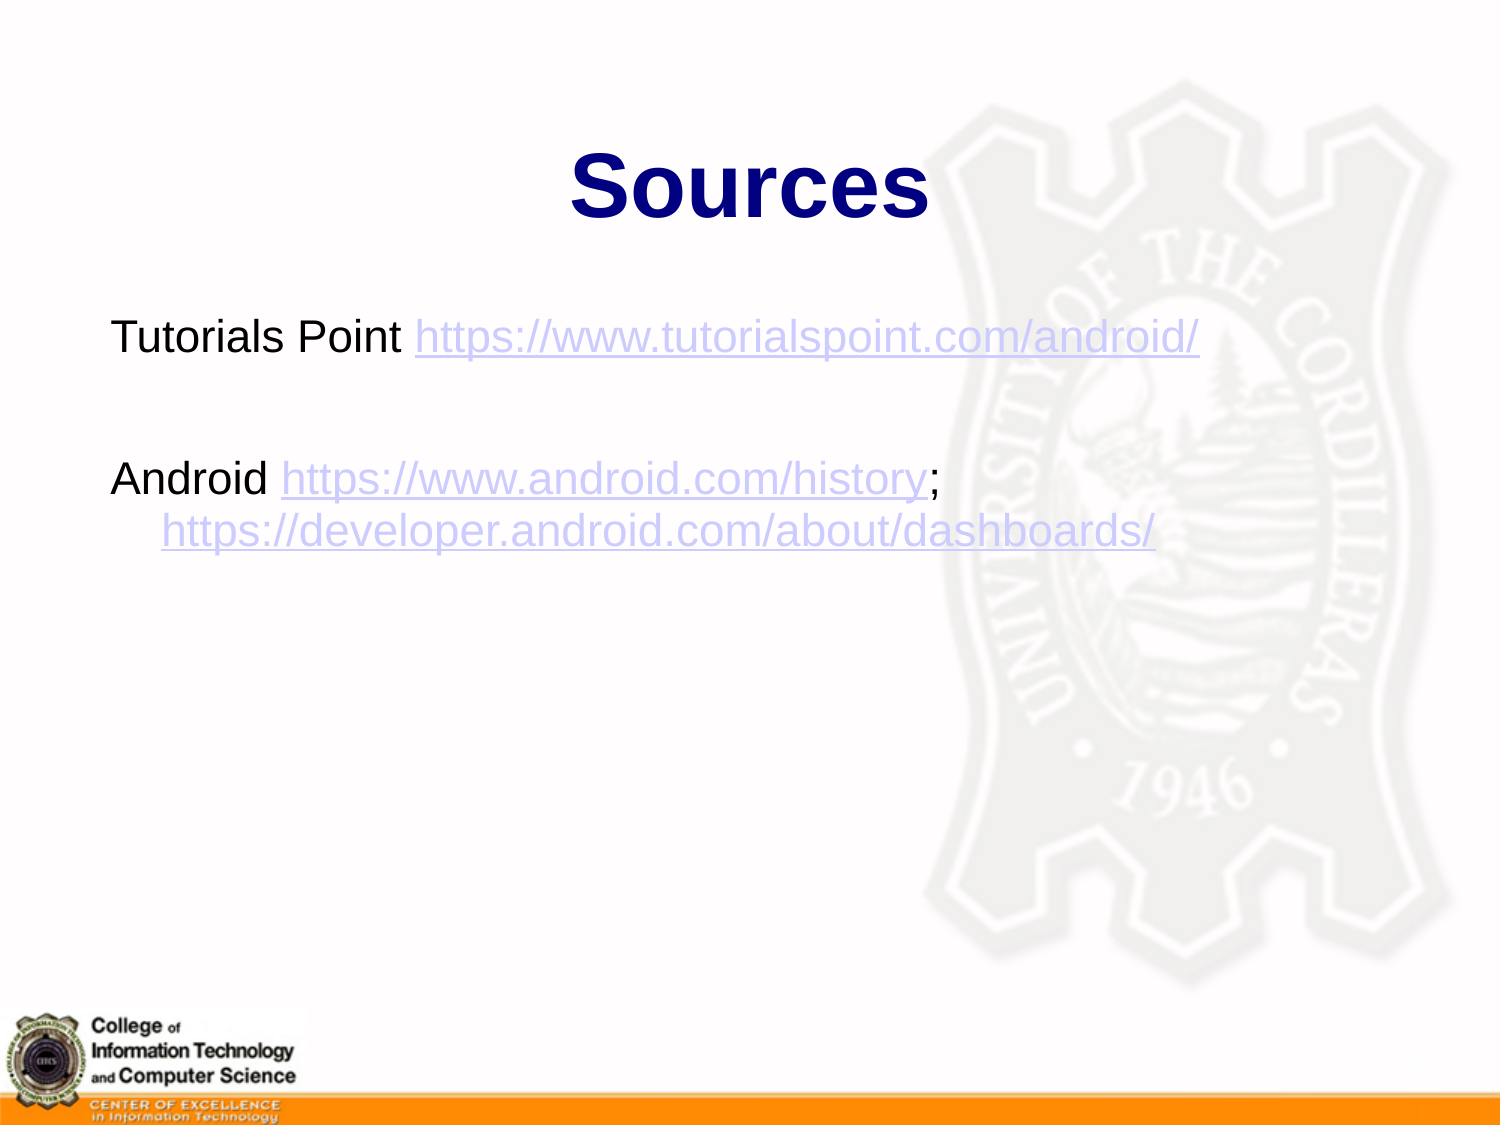

# Sources
Tutorials Point https://www.tutorialspoint.com/android/

Android https://www.android.com/history; https://developer.android.com/about/dashboards/